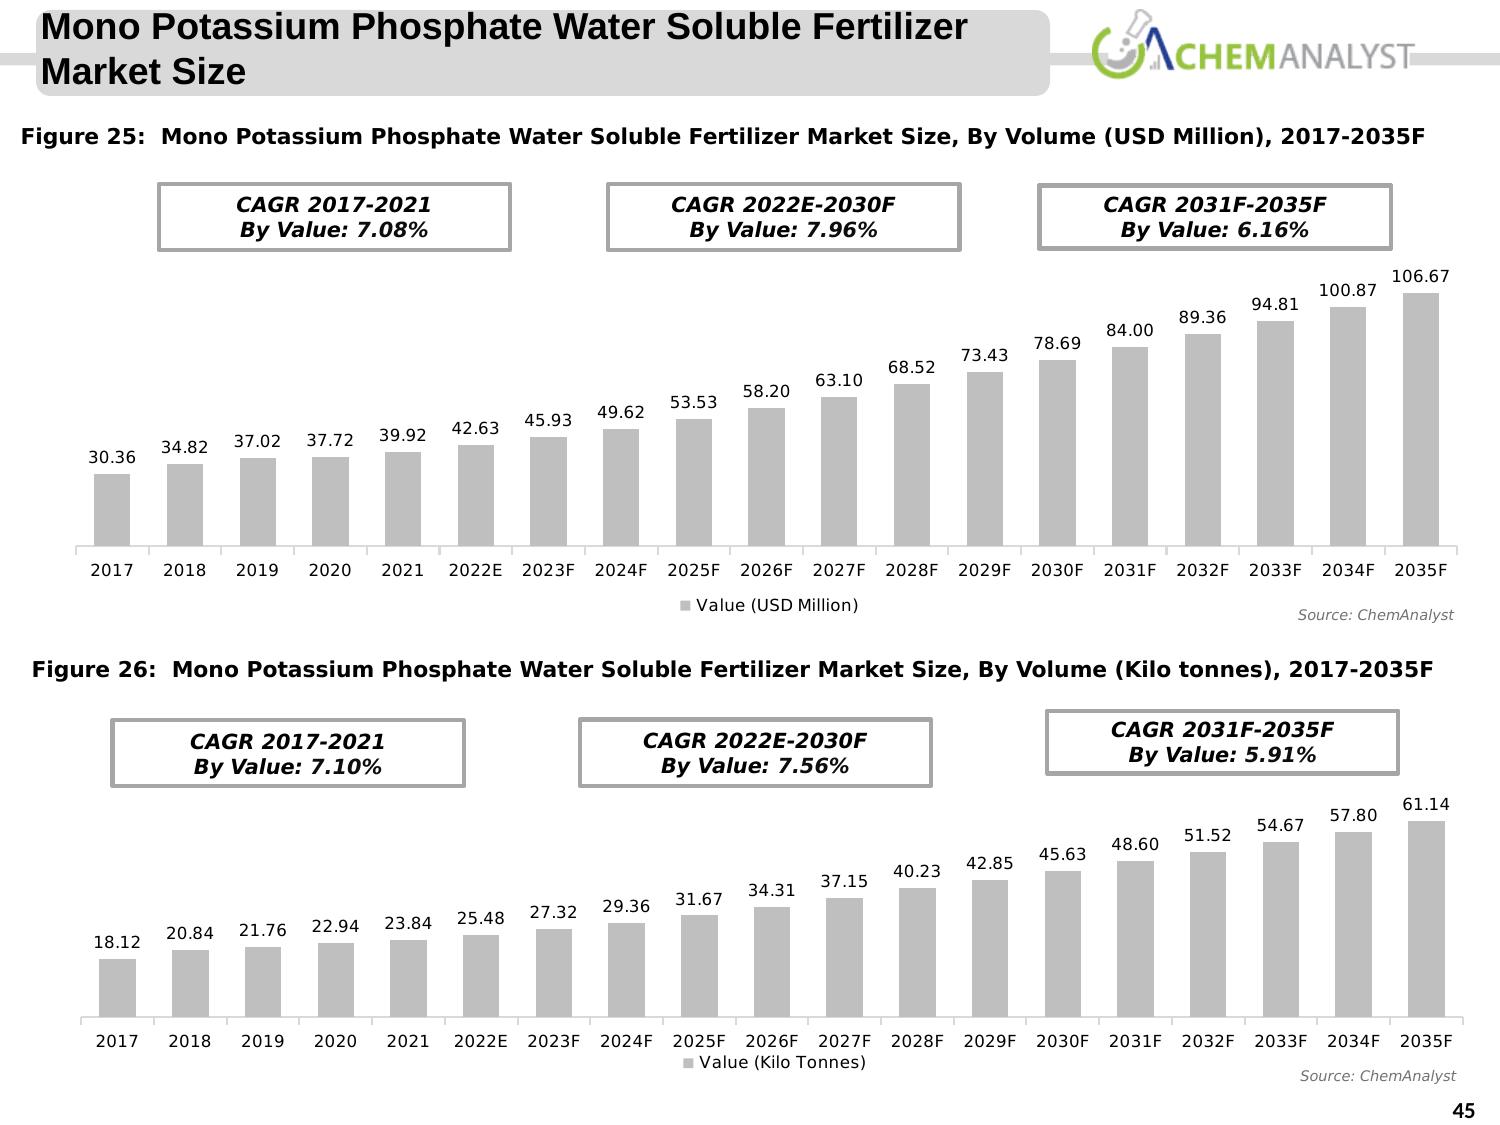

Mono Potassium Phosphate Water Soluble Fertilizer Market Size
Figure 25:  Mono Potassium Phosphate Water Soluble Fertilizer Market Size, By Volume (USD Million), 2017-2035F

### Chart

| Category | Value (USD Million) |
|---|---|
| 2017 | 30.36415140360001 |
| 2018 | 34.81602836326003 |
| 2019 | 37.02056062381599 |
| 2020 | 37.715789965052025 |
| 2021 | 39.920002253951985 |
| 2022E | 42.63130697388404 |
| 2023F | 45.92587578552514 |
| 2024F | 49.61572940736366 |
| 2025F | 53.53441386192194 |
| 2026F | 58.2036565996938 |
| 2027F | 63.10075860644809 |
| 2028F | 68.51928547782175 |
| 2029F | 73.43224087898466 |
| 2030F | 78.68645678122284 |
| 2031F | 83.99622676667279 |
| 2032F | 89.36404497810321 |
| 2033F | 94.81486978045993 |
| 2034F | 100.86716796156266 |
| 2035F | 106.66975980363631 |
CAGR 2017-2021
By Value: 7.08%

CAGR 2022E-2030F
By Value: 7.96%

CAGR 2031F-2035F
By Value: 6.16%

CAGR 2031F-2035F
By Value: 4.89%

Source: ChemAnalyst
Figure 26:  Mono Potassium Phosphate Water Soluble Fertilizer Market Size, By Volume (Kilo tonnes), 2017-2035F

CAGR 2031F-2035F
By Value: 5.91%

### Chart

| Category | Value (Kilo Tonnes) |
|---|---|
| 2017 | 18.118697627800003 |
| 2018 | 20.842406710900026 |
| 2019 | 21.759816586899998 |
| 2020 | 22.943768427000027 |
| 2021 | 23.839205716000002 |
| 2022E | 25.477505592918394 |
| 2023F | 27.321815593686 |
| 2024F | 29.36120753671011 |
| 2025F | 31.671699306624102 |
| 2026F | 34.30651371269569 |
| 2027F | 37.15460087936026 |
| 2028F | 40.231895894756335 |
| 2029F | 42.8451801318555 |
| 2030F | 45.63035469442107 |
| 2031F | 48.5993573671723 |
| 2032F | 51.51661302180805 |
| 2033F | 54.67388520580339 |
| 2034F | 57.804234297275514 |
| 2035F | 61.137023925634786 |
CAGR 2022E-2030F
By Value: 7.56%

CAGR 2017-2021
By Value: 7.10%

Source: ChemAnalyst
39
© ChemAnalyst
45